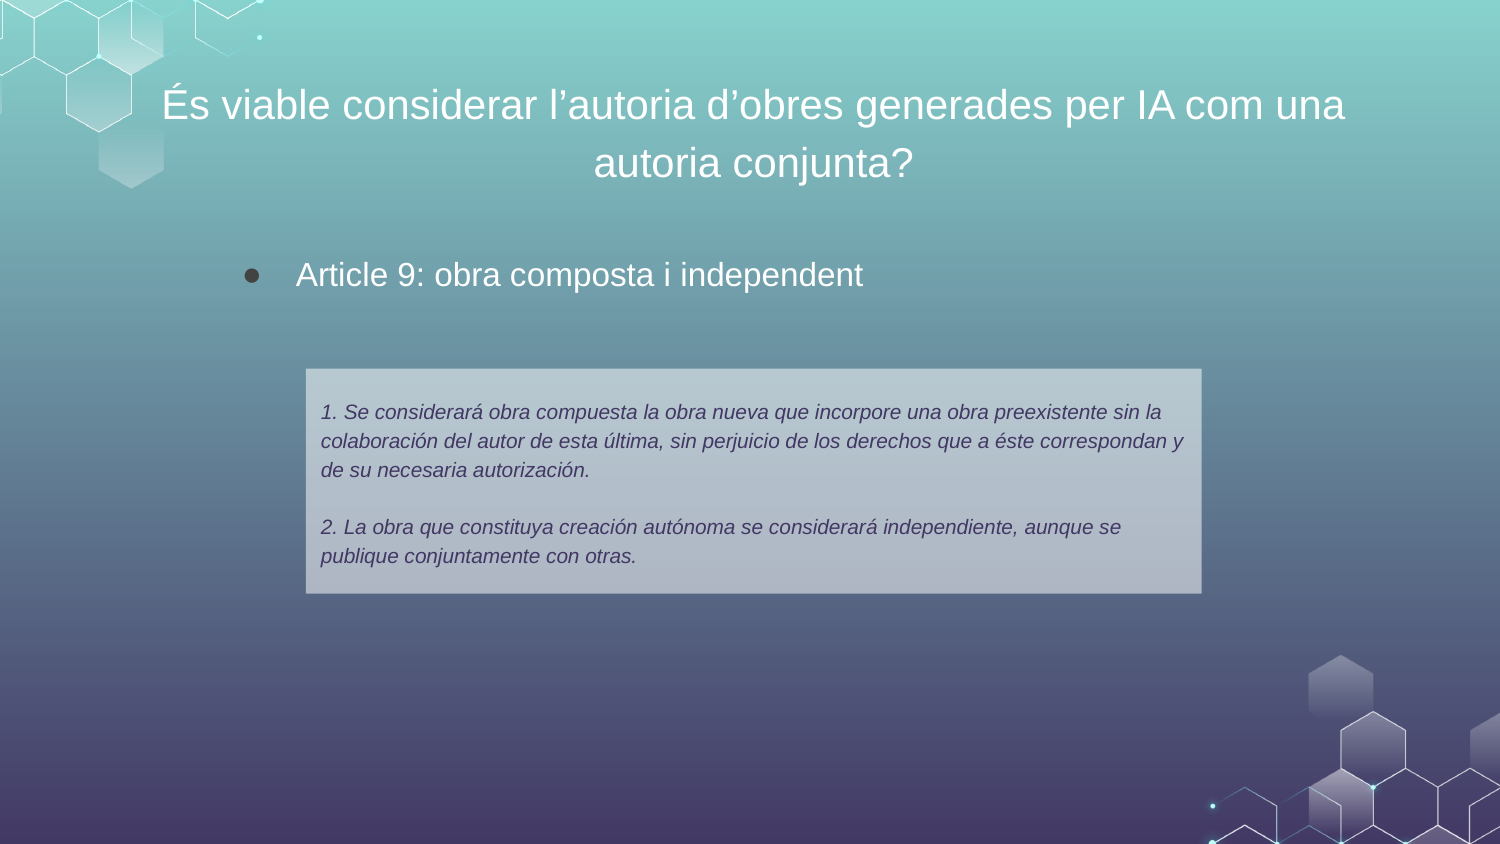

# És viable considerar l’autoria d’obres generades per IA com una autoria conjunta?
Article 9: obra composta i independent

1. Se considerará obra compuesta la obra nueva que incorpore una obra preexistente sin la colaboración del autor de esta última, sin perjuicio de los derechos que a éste correspondan y de su necesaria autorización.

2. La obra que constituya creación autónoma se considerará independiente, aunque se publique conjuntamente con otras.